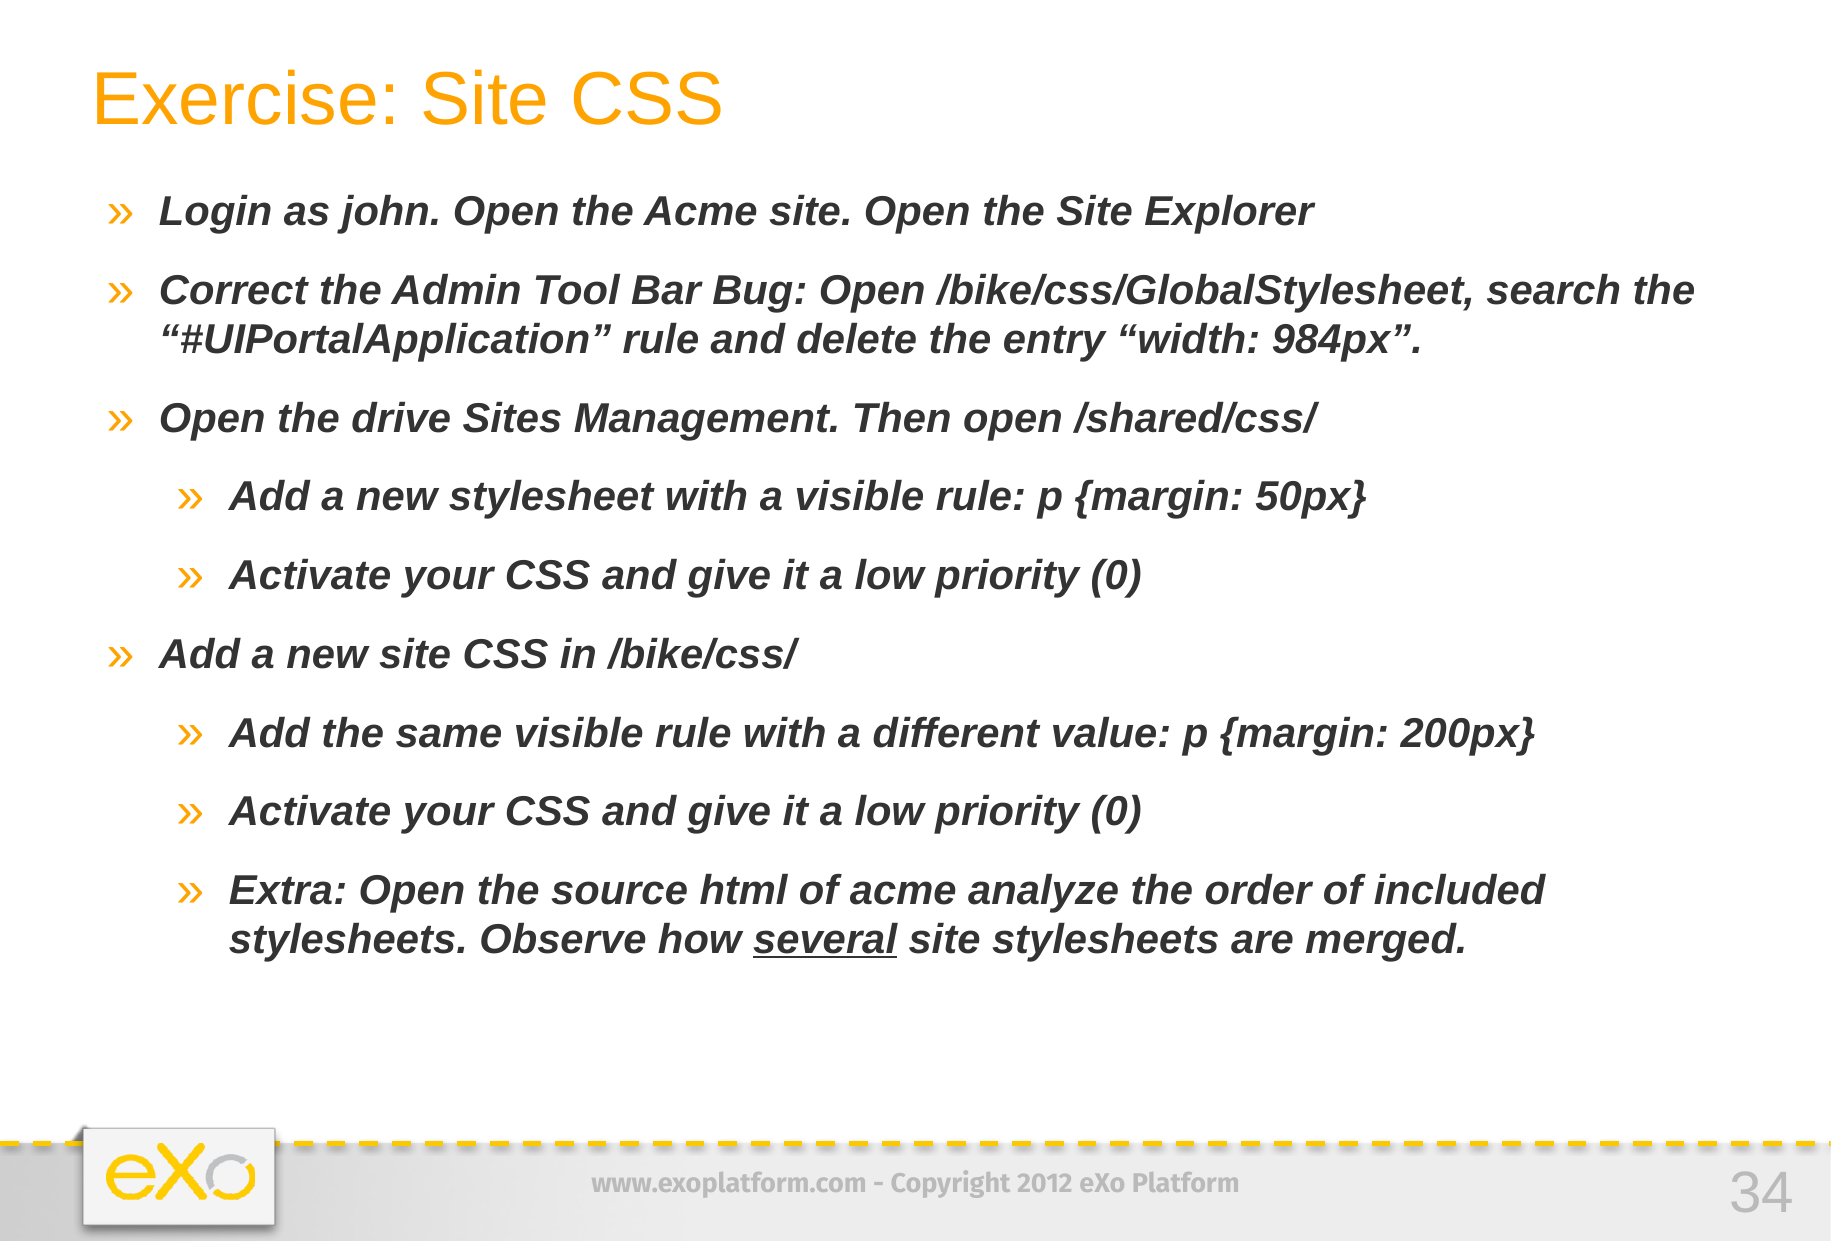

Exercise: Site CSS
Login as john. Open the Acme site. Open the Site Explorer
Correct the Admin Tool Bar Bug: Open /bike/css/GlobalStylesheet, search the “#UIPortalApplication” rule and delete the entry “width: 984px”.
Open the drive Sites Management. Then open /shared/css/
Add a new stylesheet with a visible rule: p {margin: 50px}
Activate your CSS and give it a low priority (0)
Add a new site CSS in /bike/css/
Add the same visible rule with a different value: p {margin: 200px}
Activate your CSS and give it a low priority (0)
Extra: Open the source html of acme analyze the order of included stylesheets. Observe how several site stylesheets are merged.